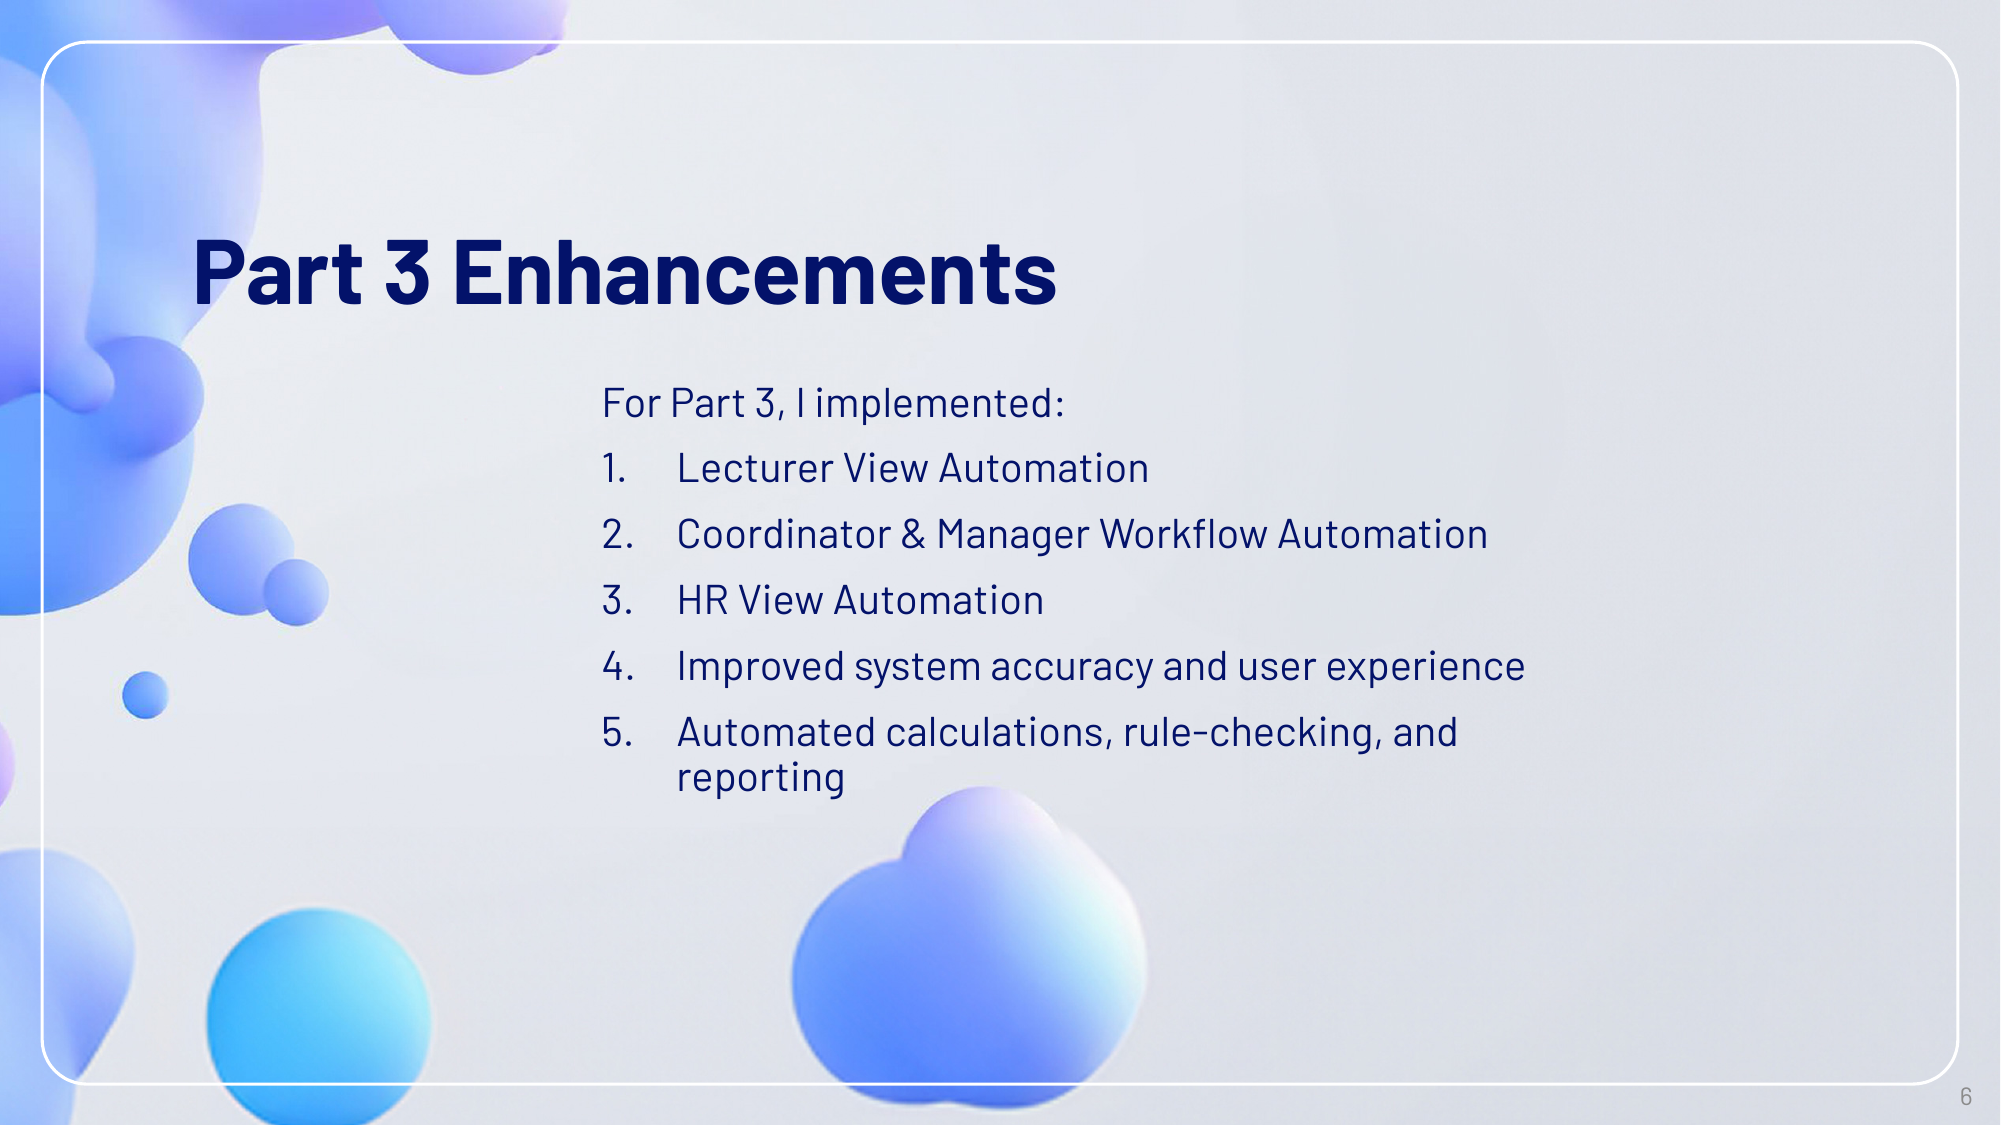

# Part 3 Enhancements
For Part 3, I implemented:
Lecturer View Automation
Coordinator & Manager Workflow Automation
HR View Automation
Improved system accuracy and user experience
Automated calculations, rule-checking, and reporting
6